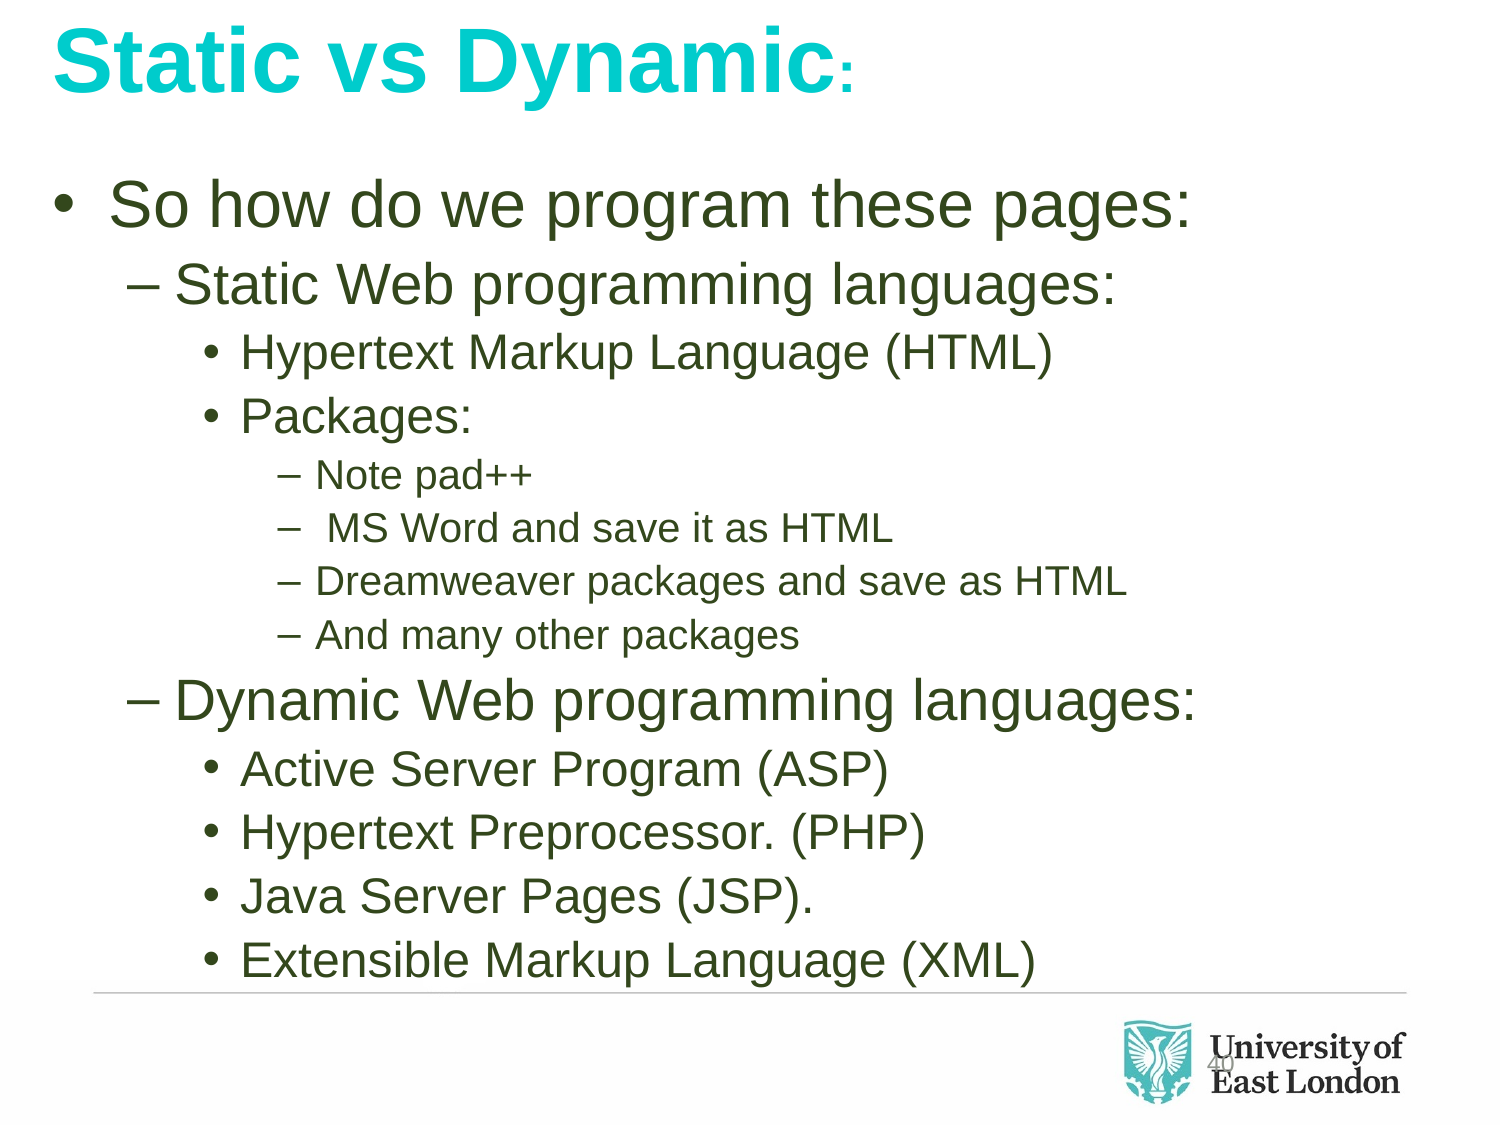

# Static vs Dynamic:
So how do we program these pages:
Static Web programming languages:
Hypertext Markup Language (HTML)
Packages:
Note pad++
 MS Word and save it as HTML
Dreamweaver packages and save as HTML
And many other packages
Dynamic Web programming languages:
Active Server Program (ASP)
Hypertext Preprocessor. (PHP)
Java Server Pages (JSP).
Extensible Markup Language (XML)

40